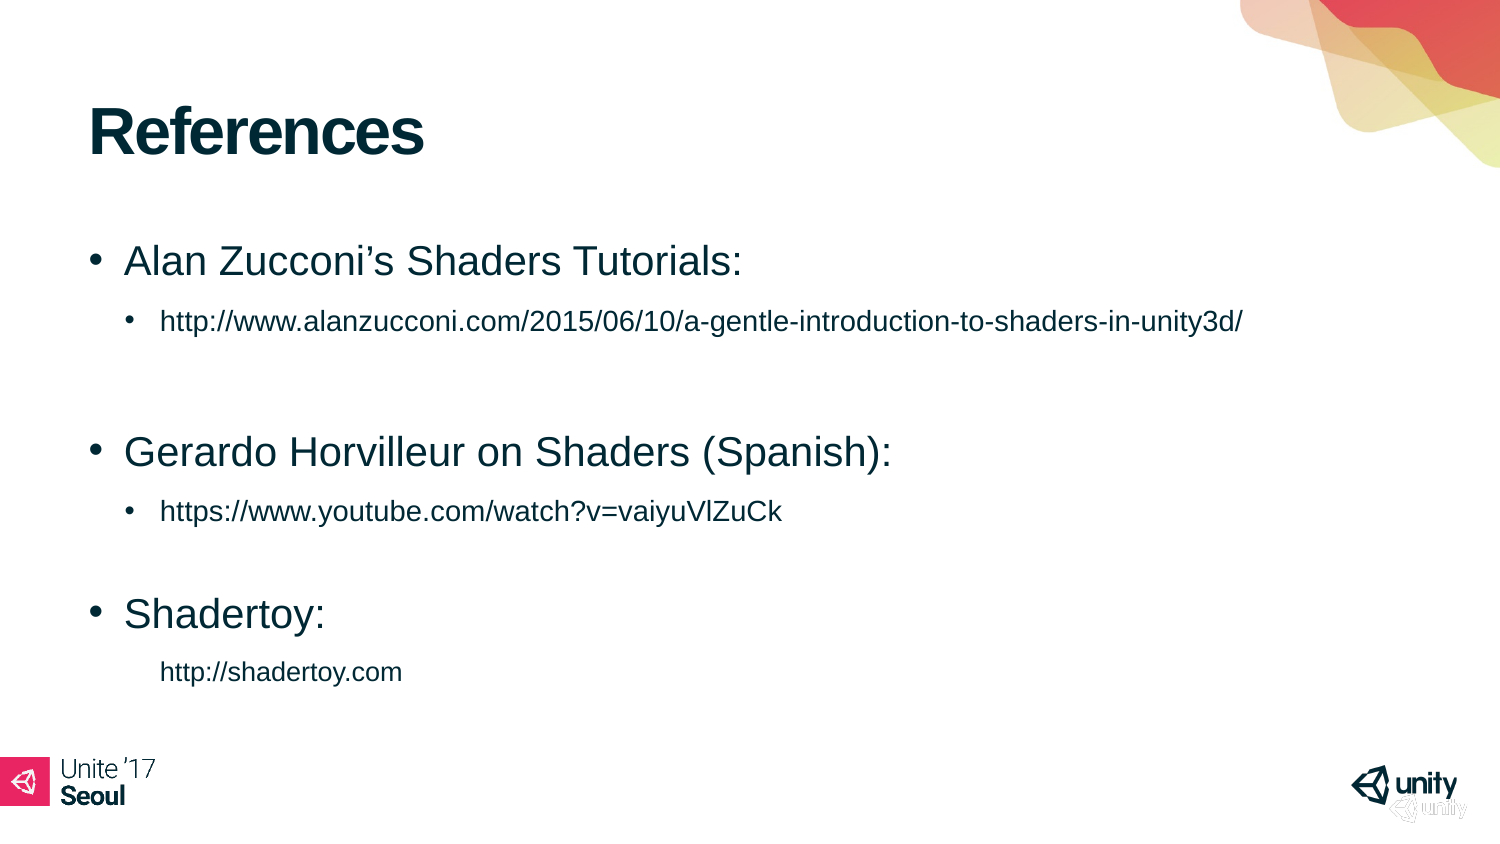

# References
Alan Zucconi’s Shaders Tutorials:
http://www.alanzucconi.com/2015/06/10/a-gentle-introduction-to-shaders-in-unity3d/

Gerardo Horvilleur on Shaders (Spanish):
https://www.youtube.com/watch?v=vaiyuVlZuCk

Shadertoy:
http://shadertoy.com